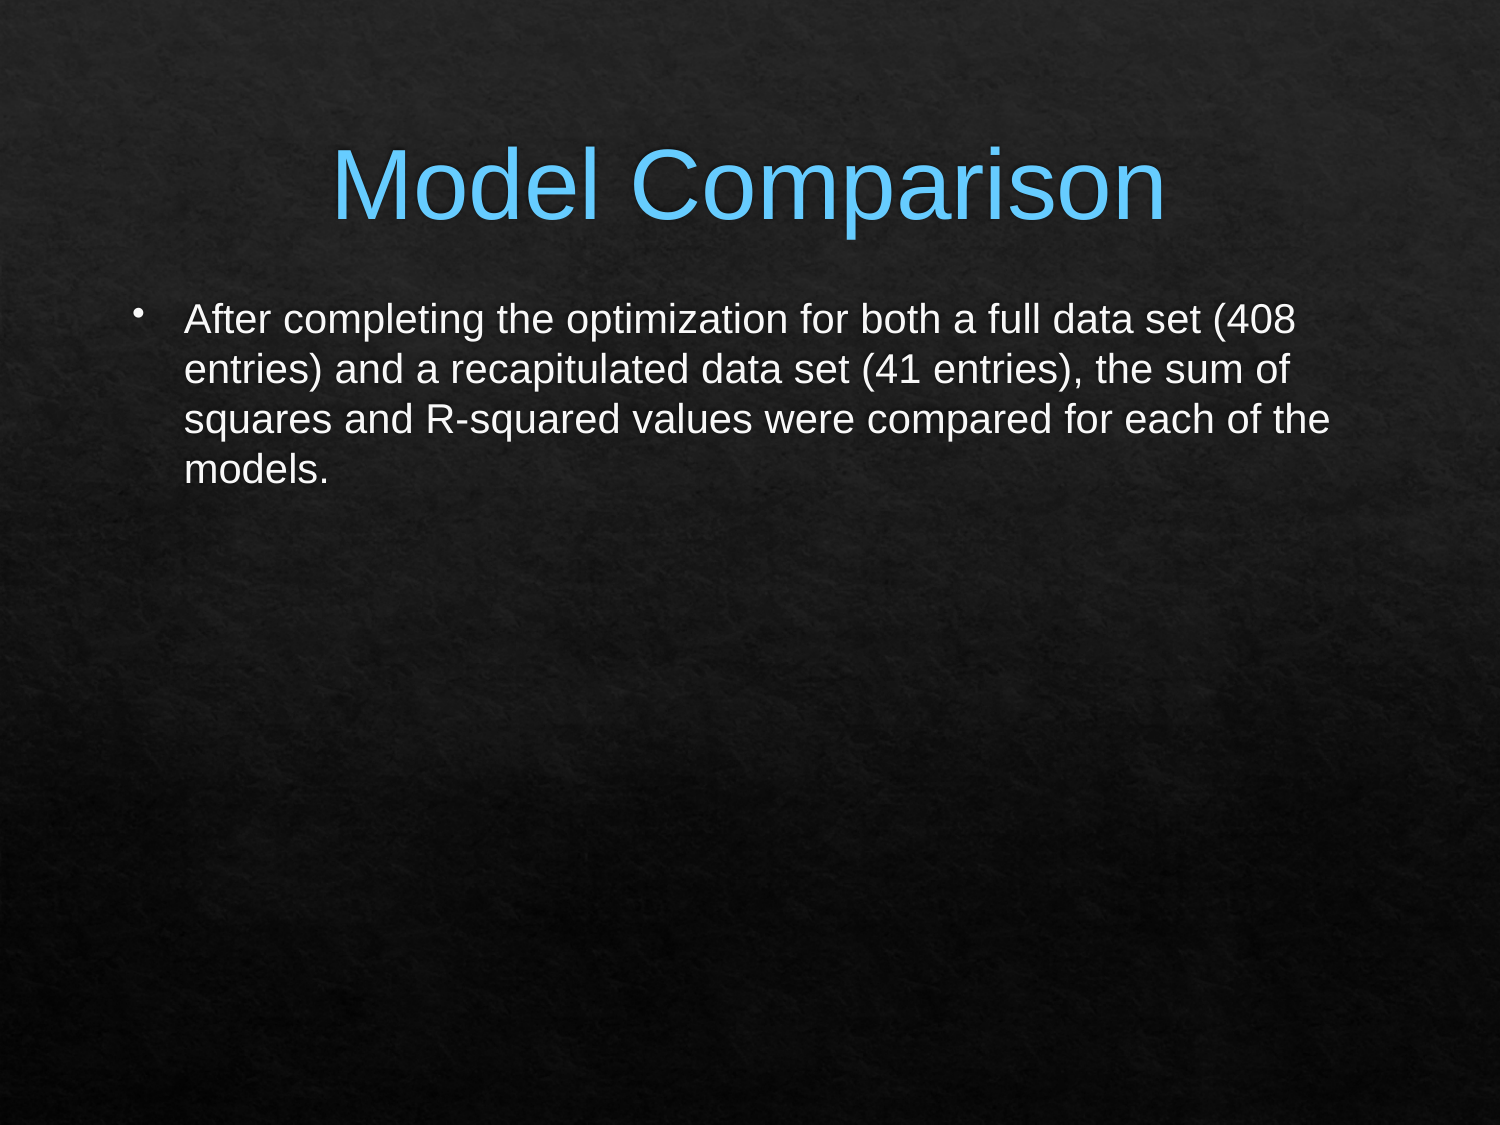

# Model Comparison
After completing the optimization for both a full data set (408 entries) and a recapitulated data set (41 entries), the sum of squares and R-squared values were compared for each of the models.